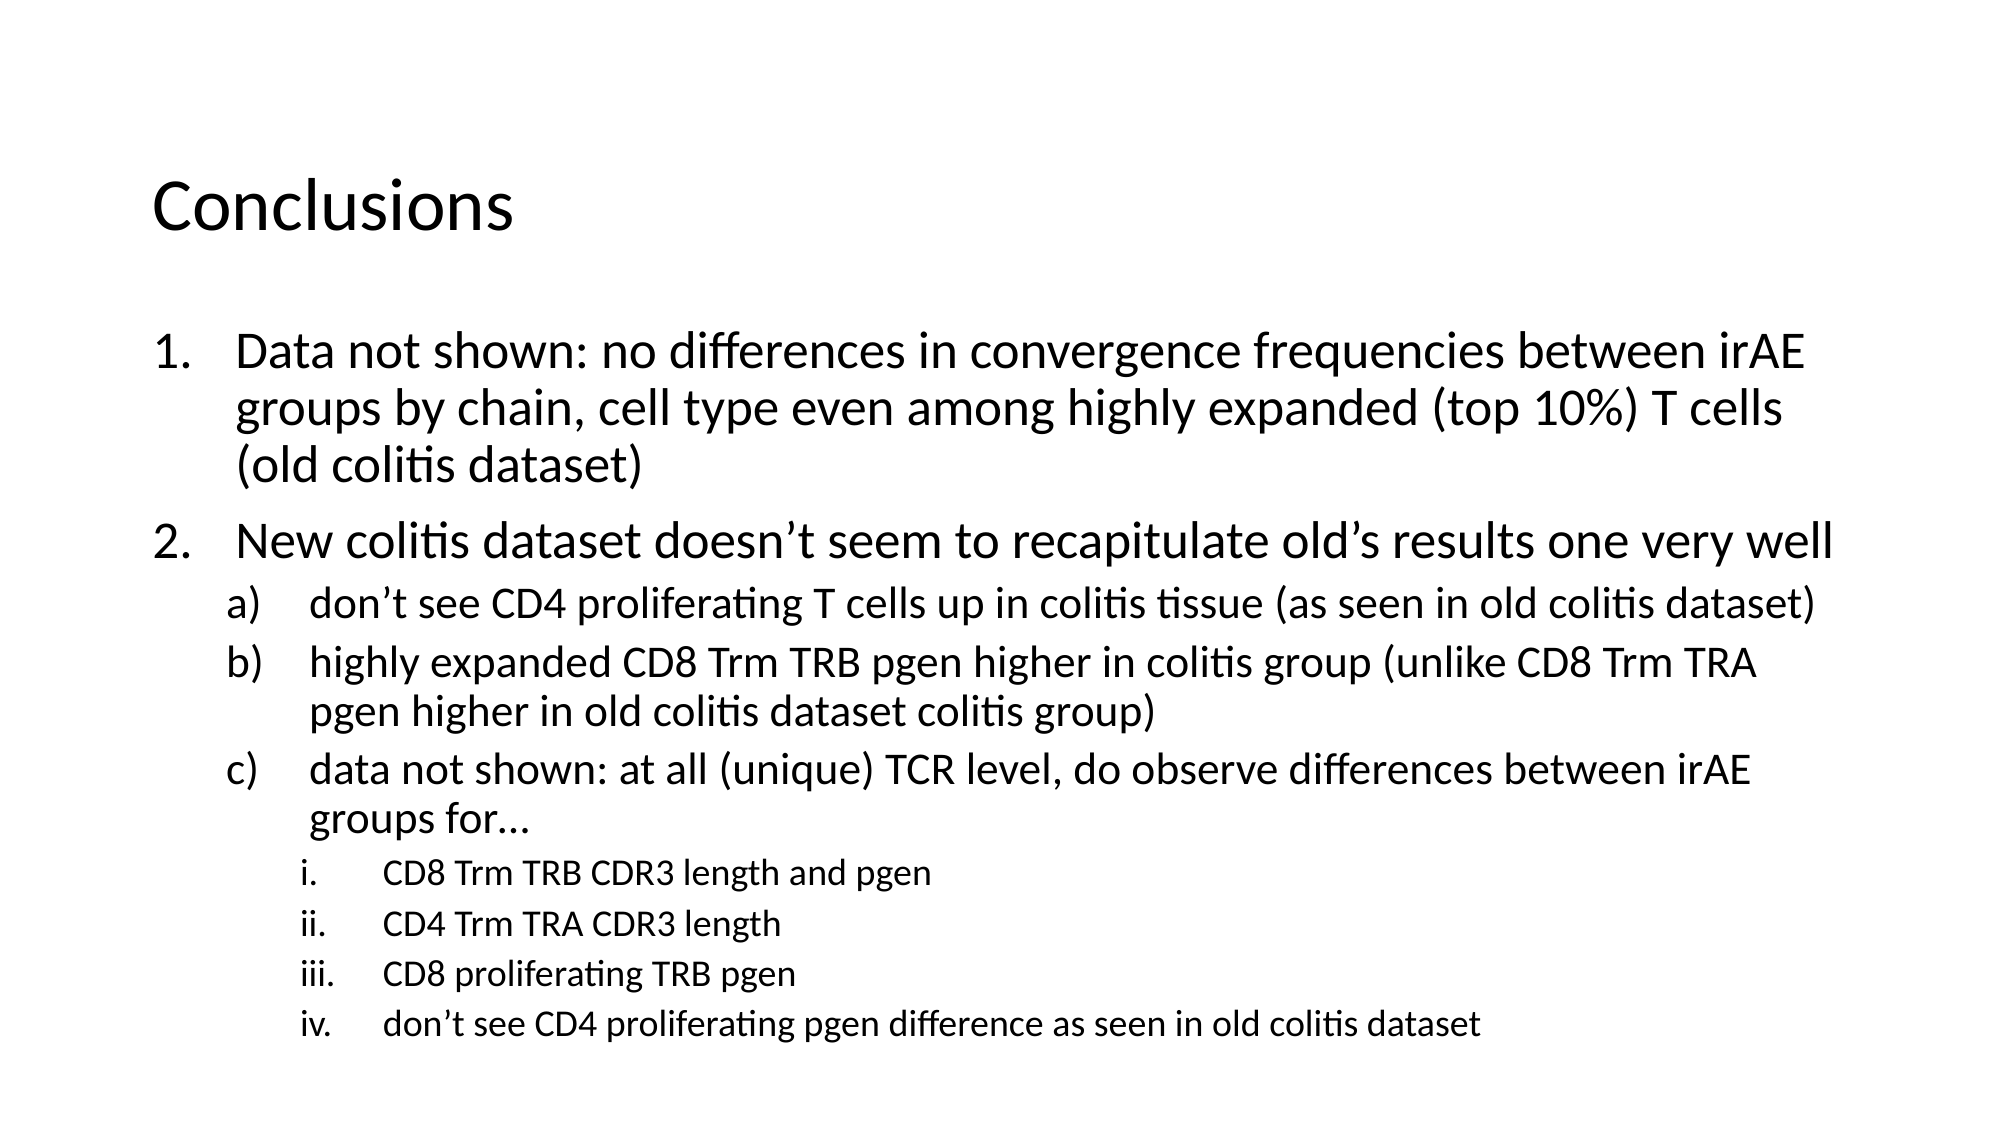

# Conclusions
Data not shown: no differences in convergence frequencies between irAE groups by chain, cell type even among highly expanded (top 10%) T cells (old colitis dataset)
New colitis dataset doesn’t seem to recapitulate old’s results one very well
don’t see CD4 proliferating T cells up in colitis tissue (as seen in old colitis dataset)
highly expanded CD8 Trm TRB pgen higher in colitis group (unlike CD8 Trm TRA pgen higher in old colitis dataset colitis group)
data not shown: at all (unique) TCR level, do observe differences between irAE groups for…
CD8 Trm TRB CDR3 length and pgen
CD4 Trm TRA CDR3 length
CD8 proliferating TRB pgen
don’t see CD4 proliferating pgen difference as seen in old colitis dataset